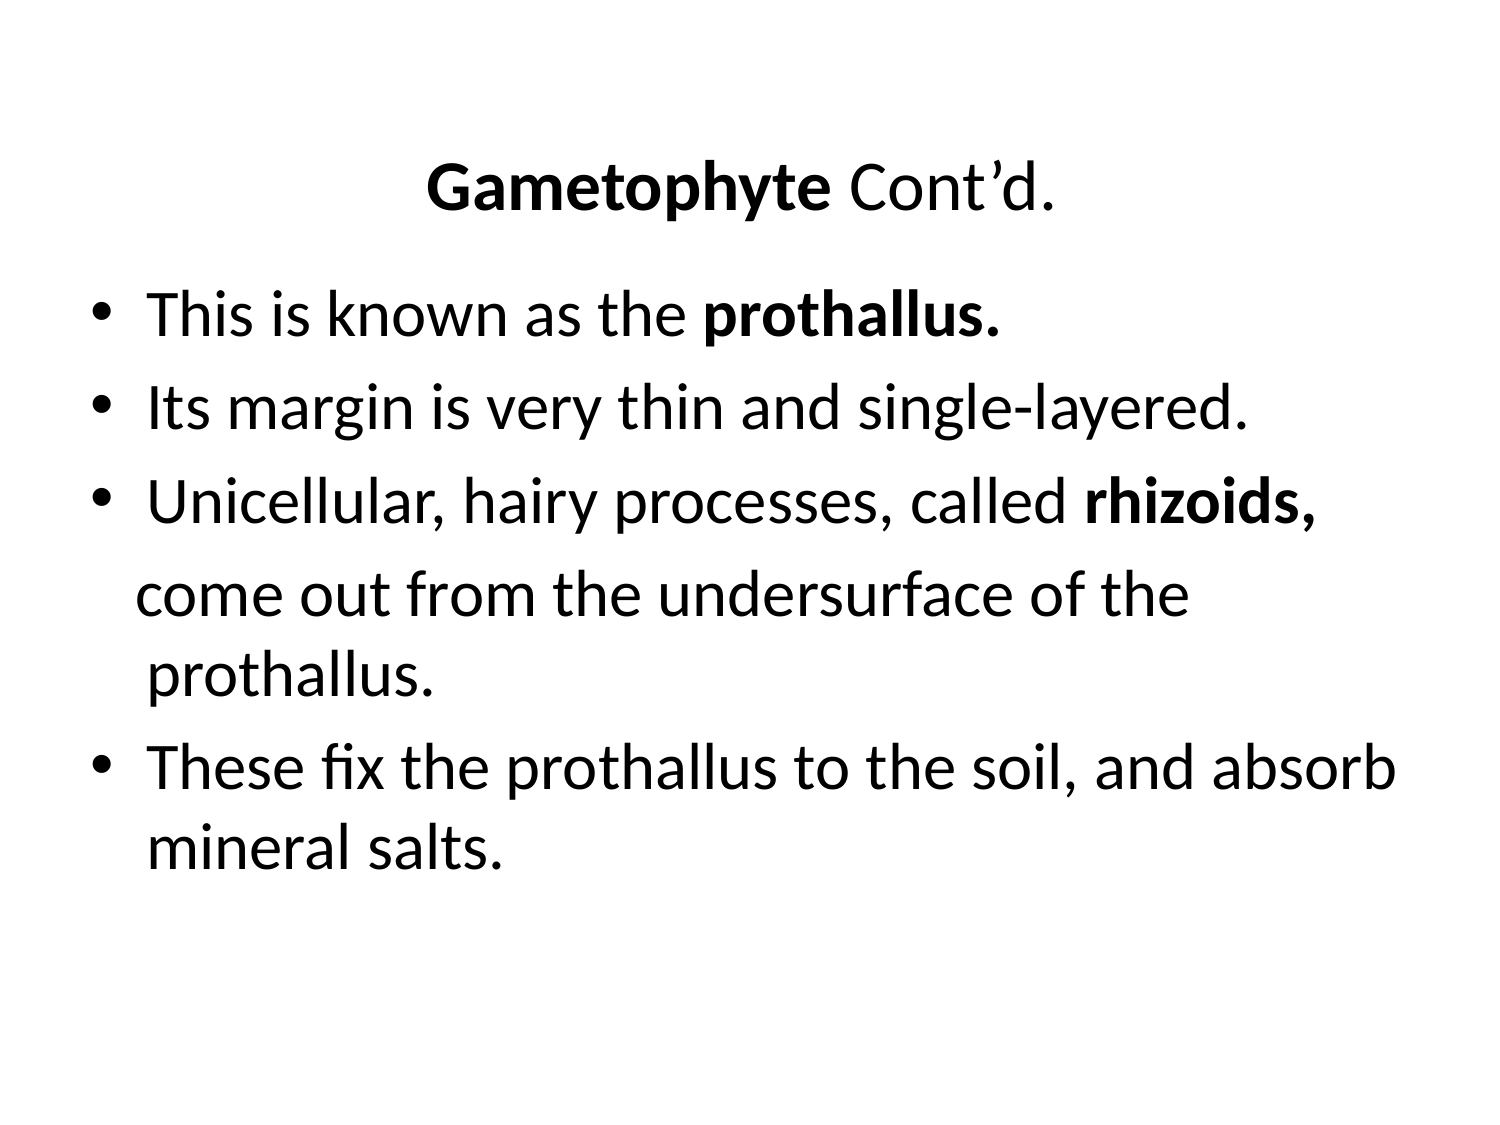

# Gametophyte Cont’d.
This is known as the prothallus.
Its margin is very thin and single-layered.
Unicellular, hairy processes, called rhizoids,
   come out from the undersurface of the prothallus.
These fix the prothallus to the soil, and absorb mineral salts.